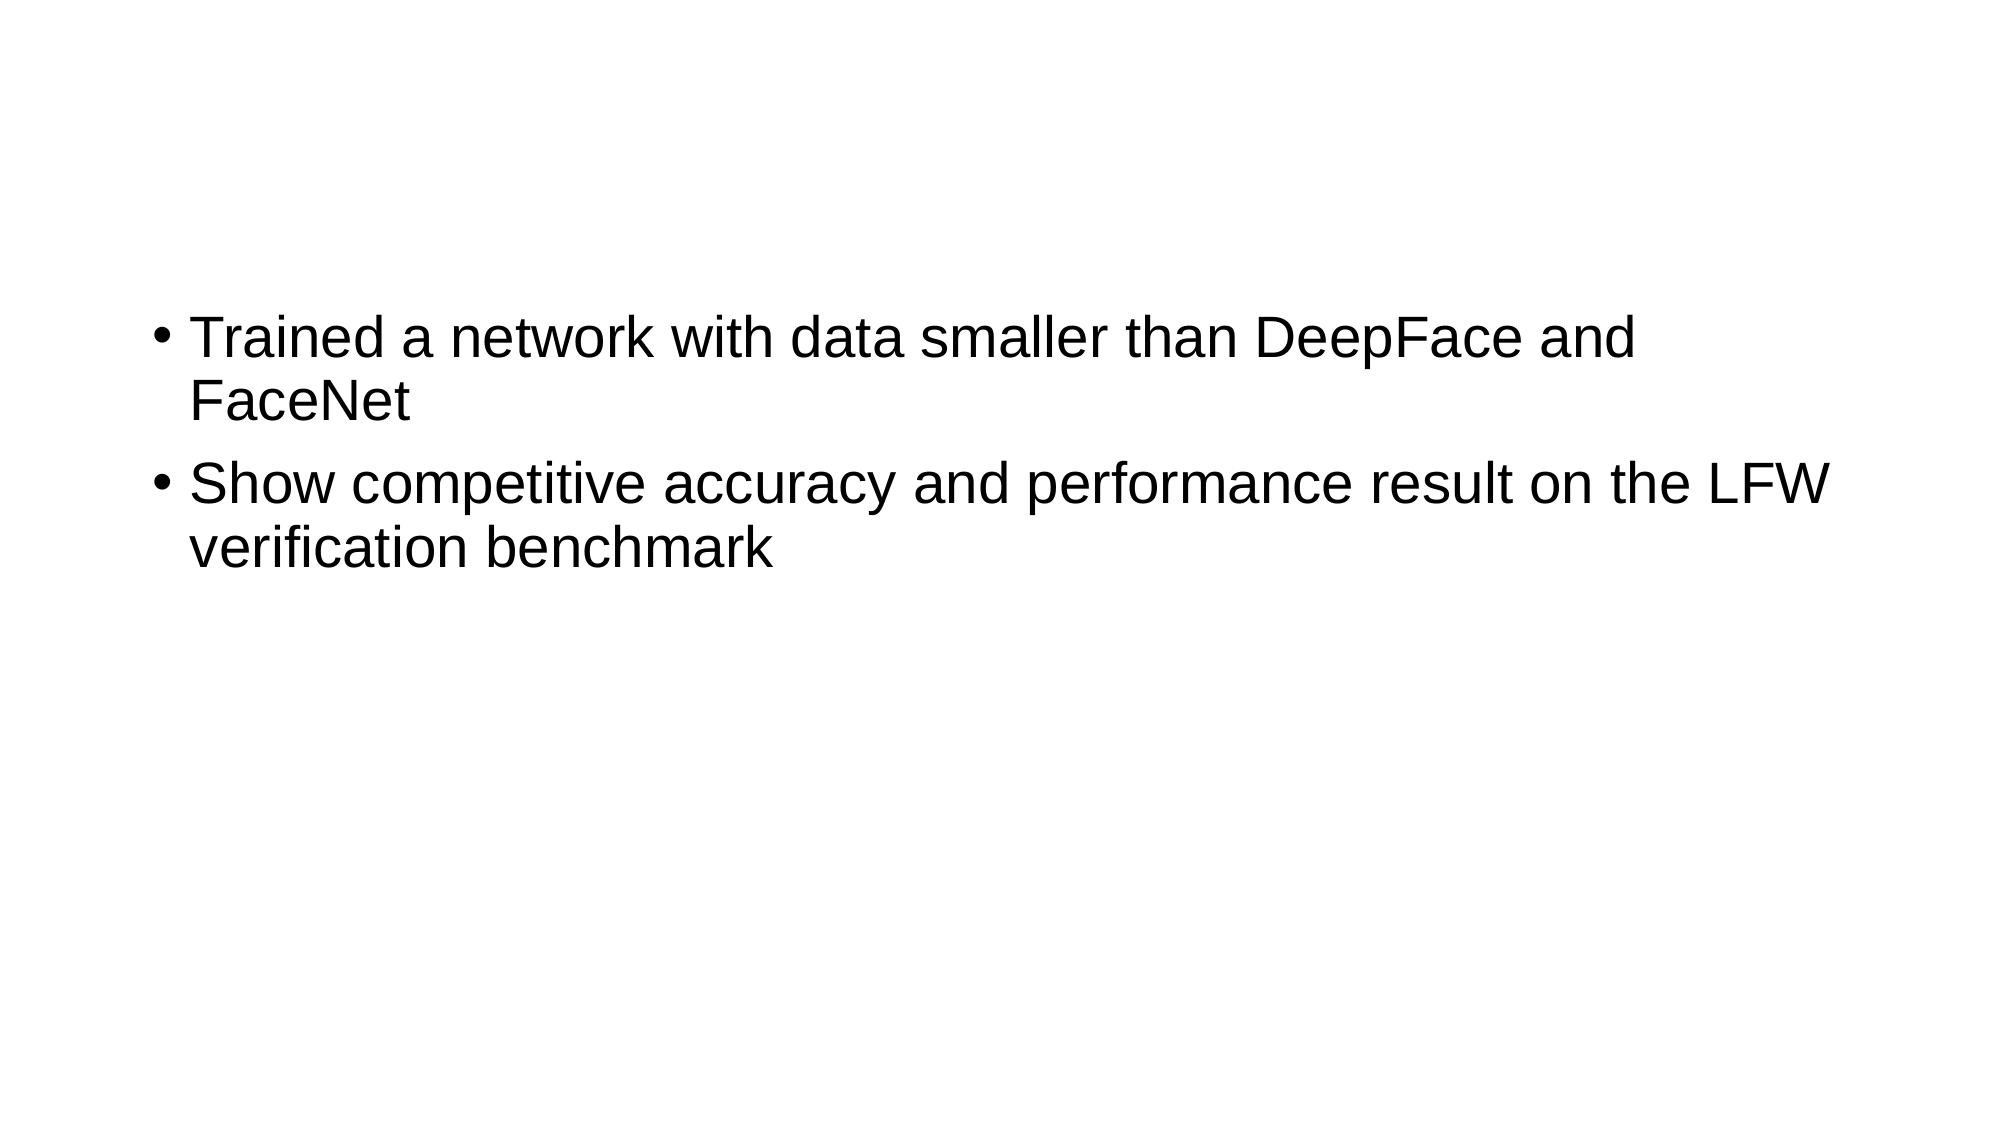

#
Trained a network with data smaller than DeepFace and FaceNet
Show competitive accuracy and performance result on the LFW verification benchmark